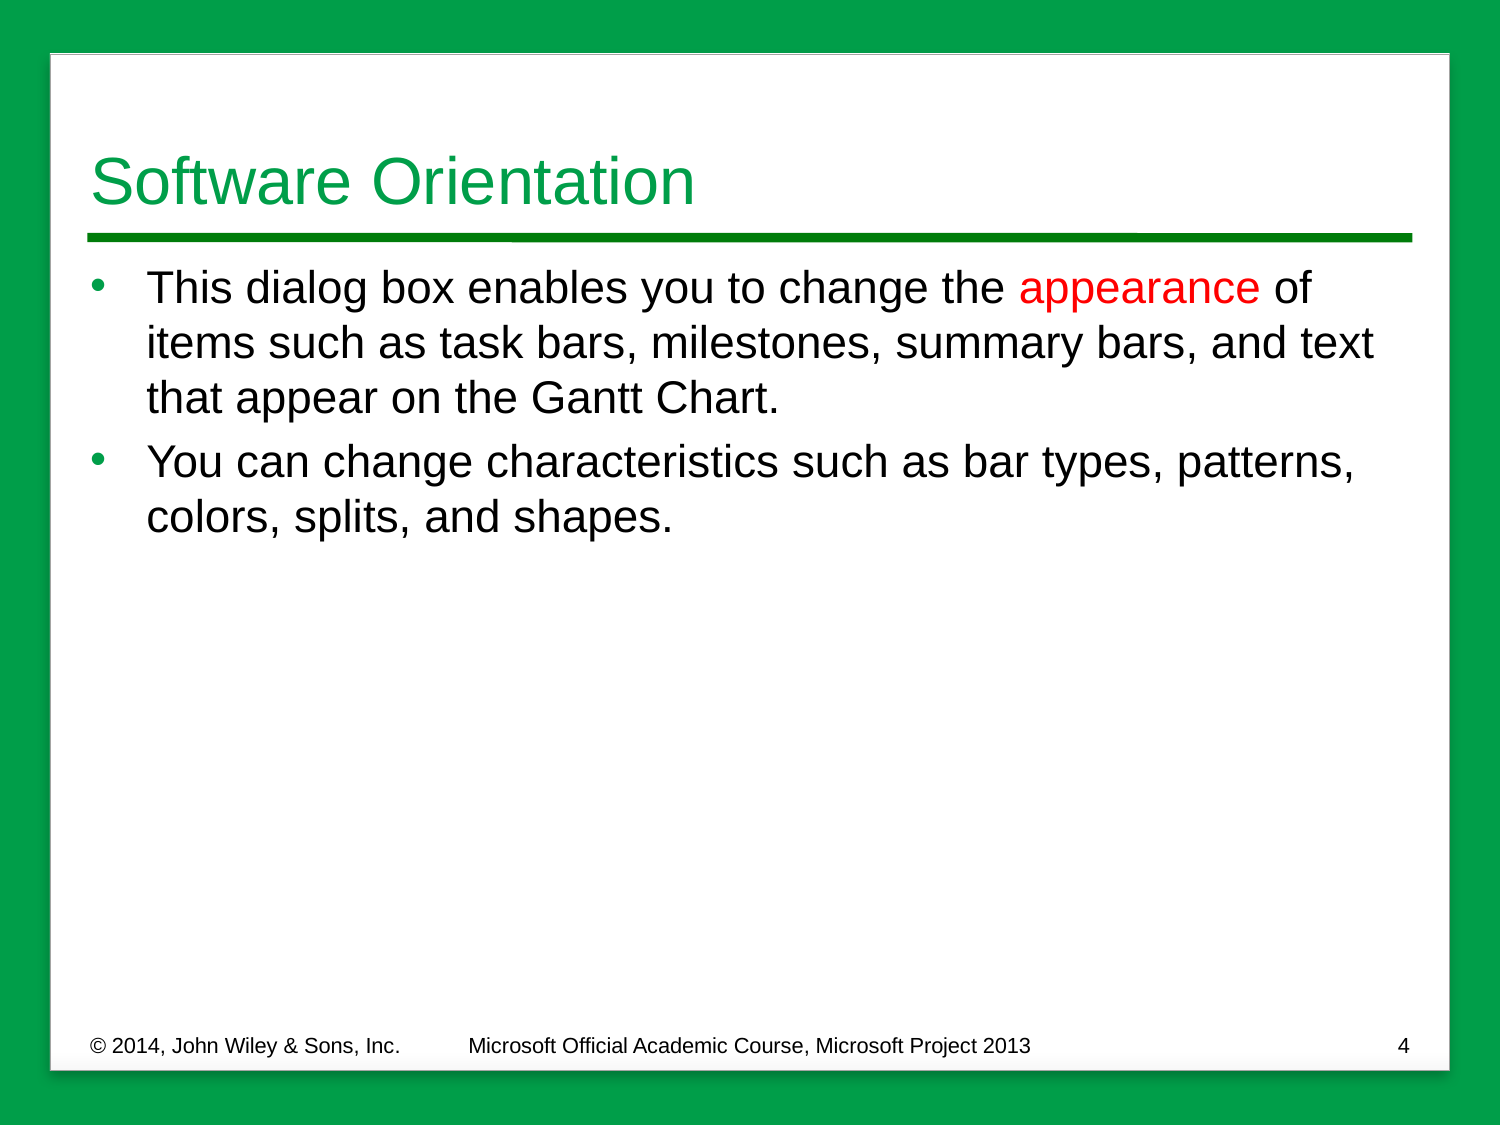

# Software Orientation
This dialog box enables you to change the appearance of items such as task bars, milestones, summary bars, and text that appear on the Gantt Chart.
You can change characteristics such as bar types, patterns, colors, splits, and shapes.
© 2014, John Wiley & Sons, Inc.
Microsoft Official Academic Course, Microsoft Project 2013
4